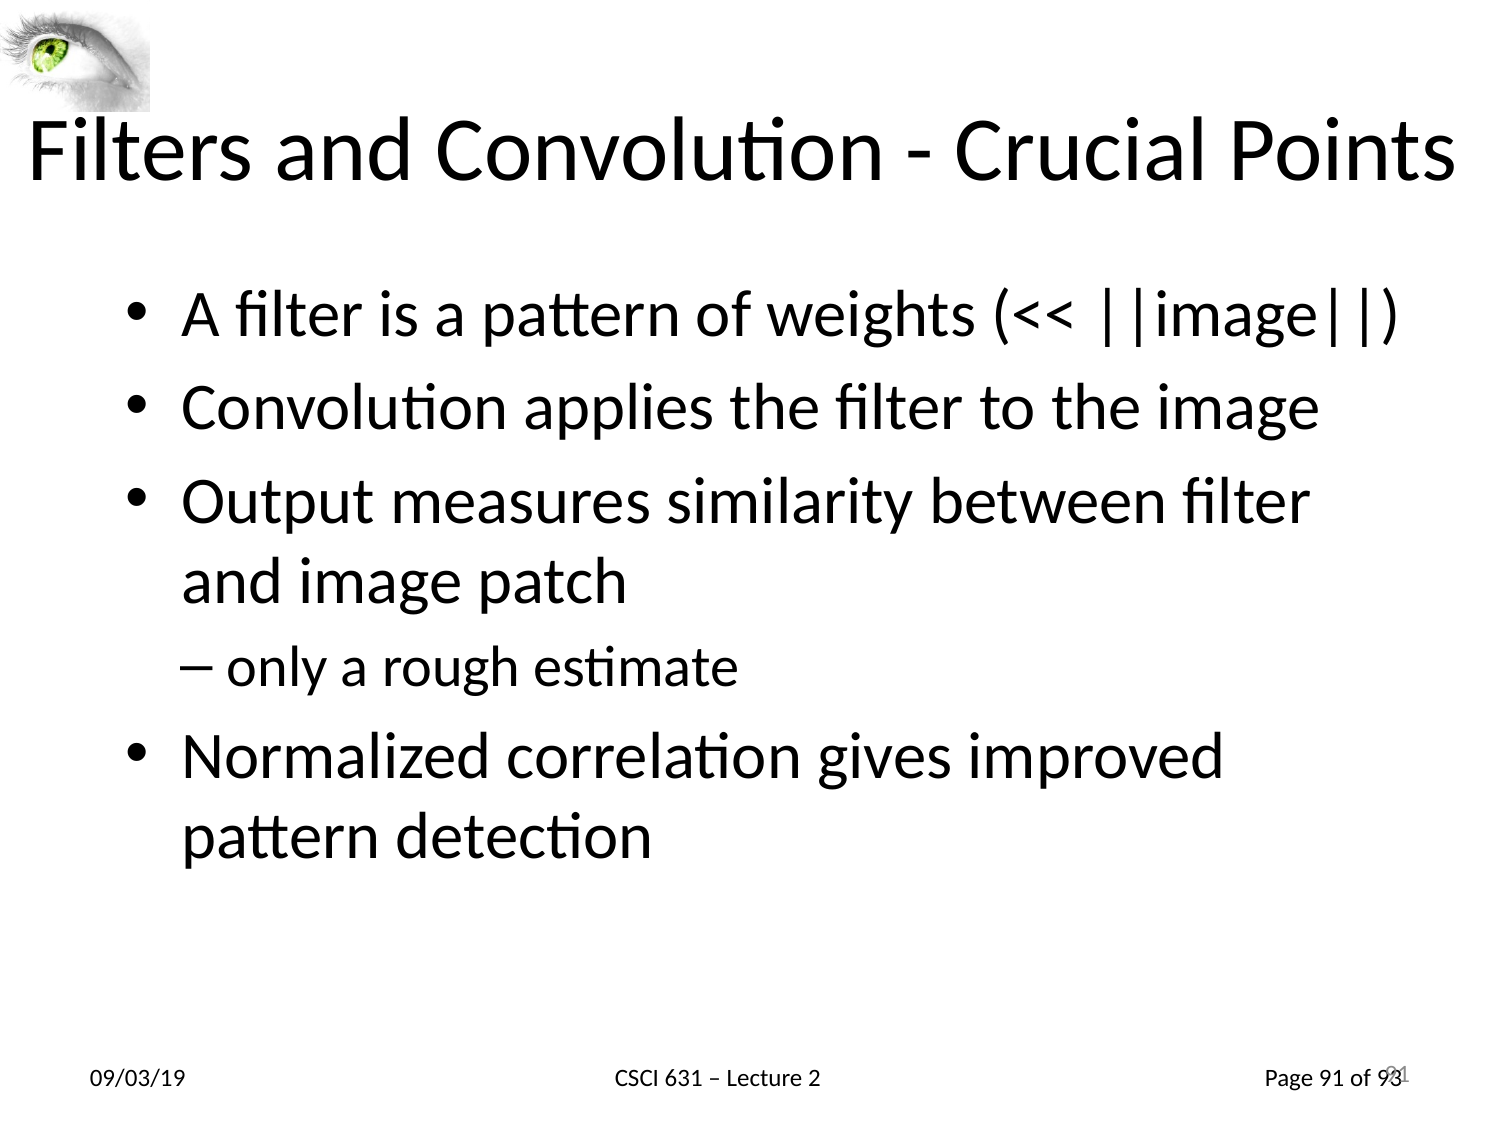

91
# Filters and Convolution - Crucial Points
A filter is a pattern of weights (<< ||image||)
Convolution applies the filter to the image
Output measures similarity between filter and image patch
only a rough estimate
Normalized correlation gives improved pattern detection